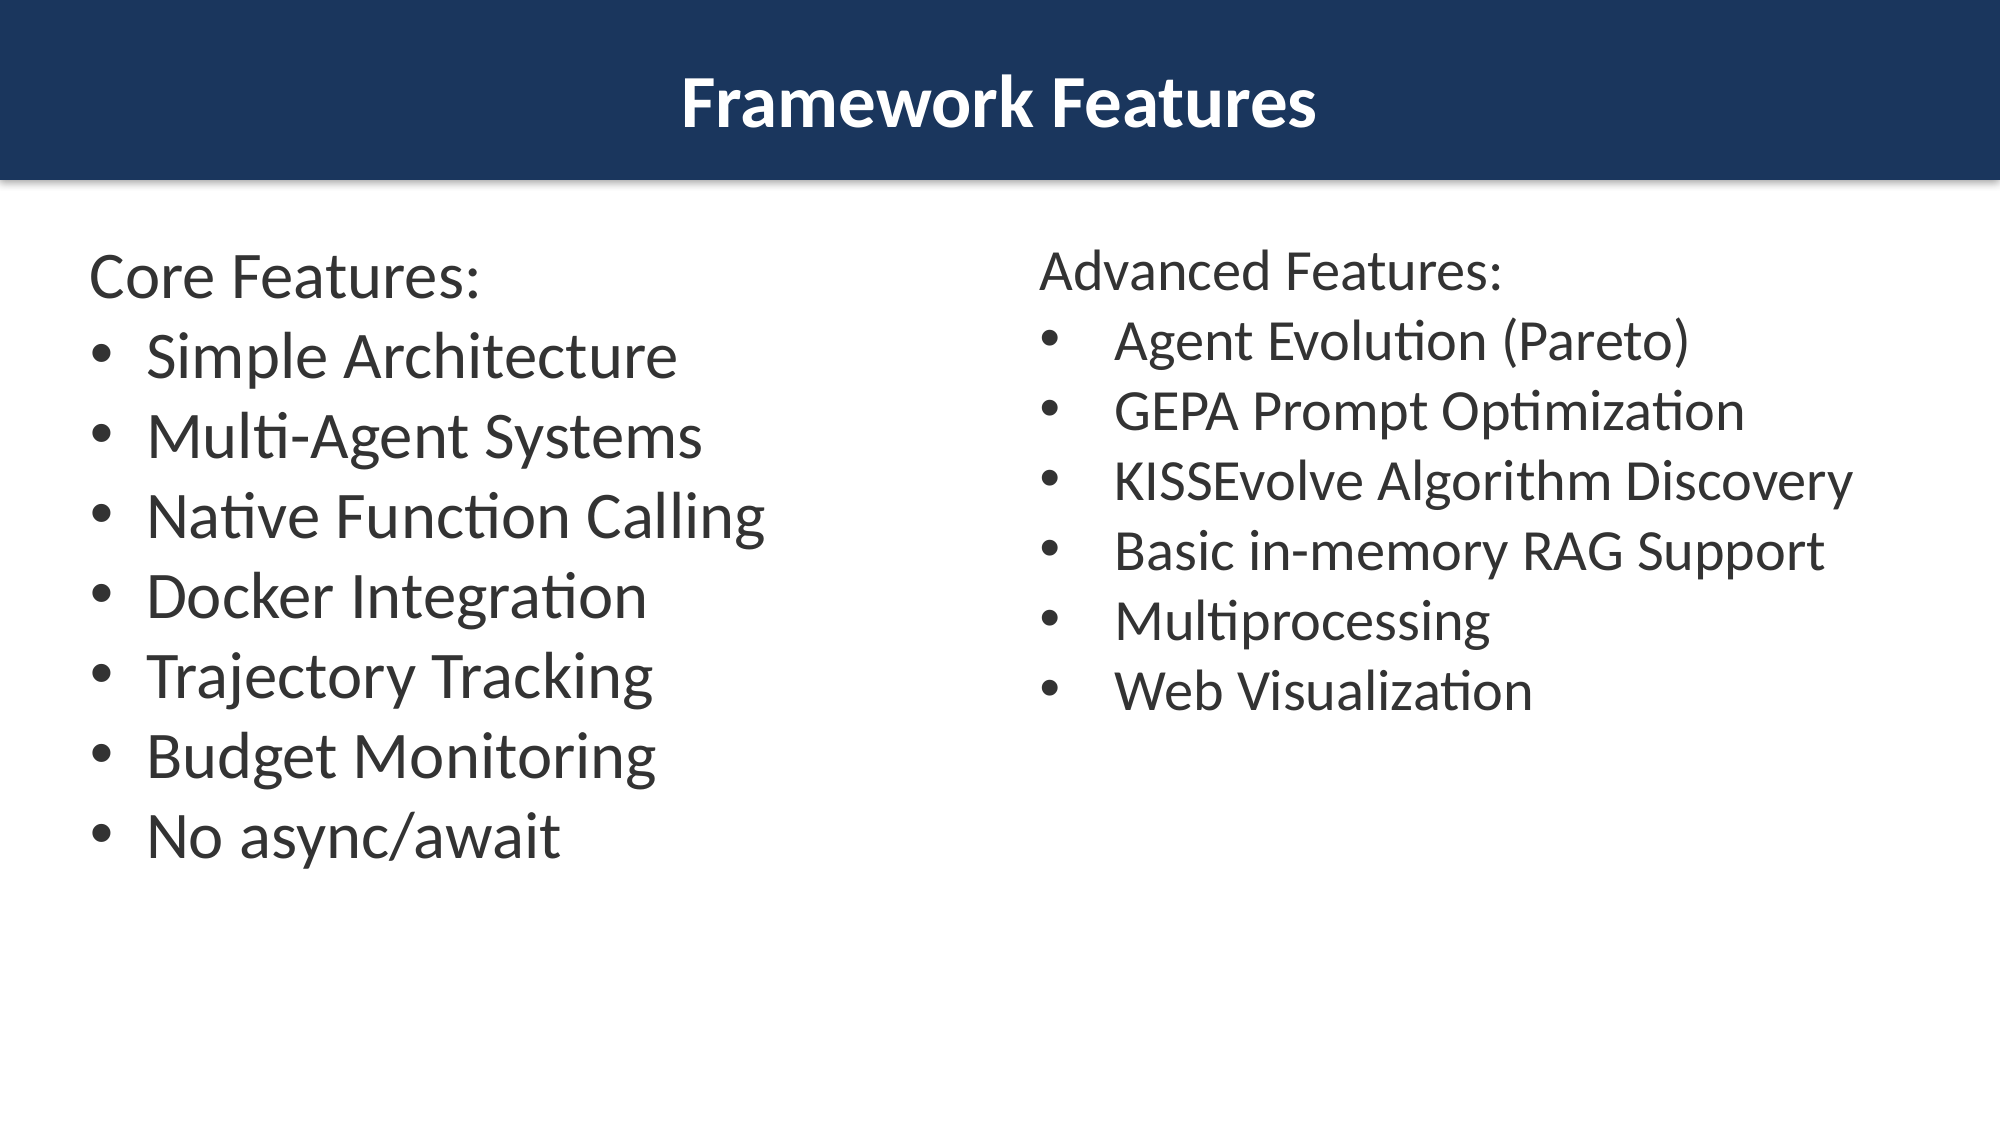

Framework Features
Core Features:
Simple Architecture
Multi-Agent Systems
Native Function Calling
Docker Integration
Trajectory Tracking
Budget Monitoring
No async/await

Advanced Features:
Agent Evolution (Pareto)
GEPA Prompt Optimization
KISSEvolve Algorithm Discovery
Basic in-memory RAG Support
Multiprocessing
Web Visualization